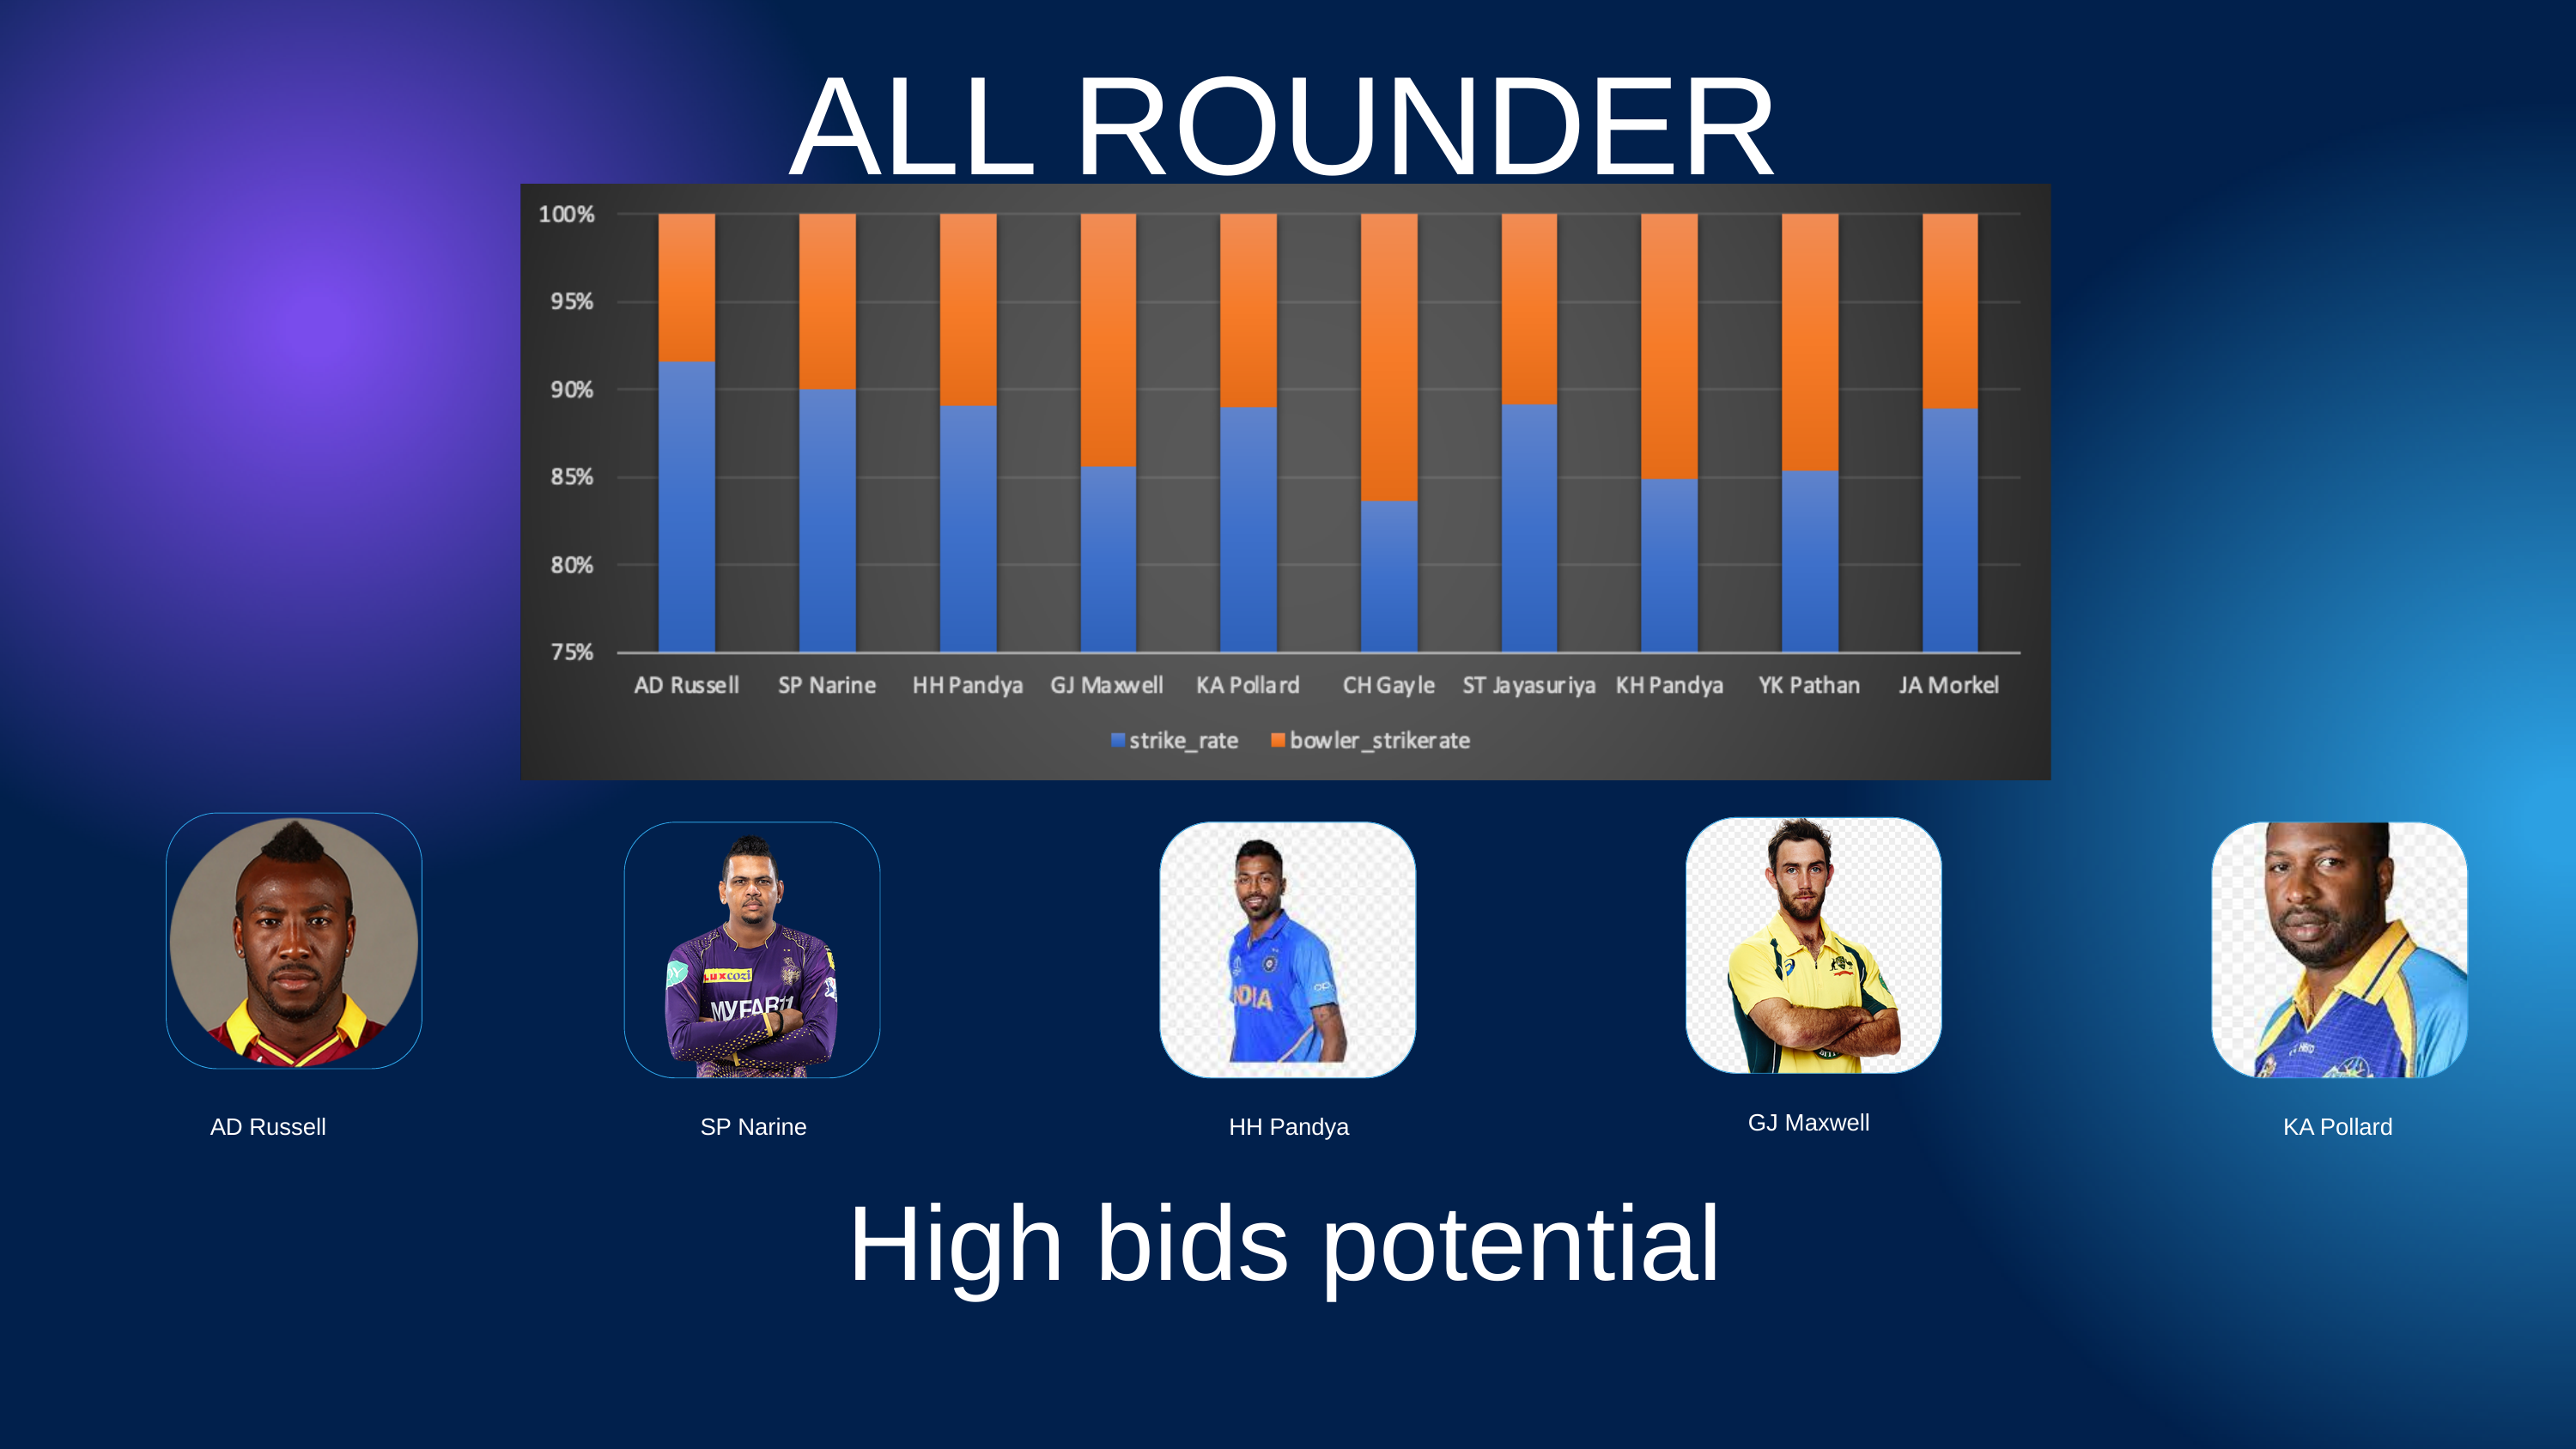

ALL ROUNDER

GJ Maxwell
AD Russell
SP Narine
HH Pandya
KA Pollard
High bids potential